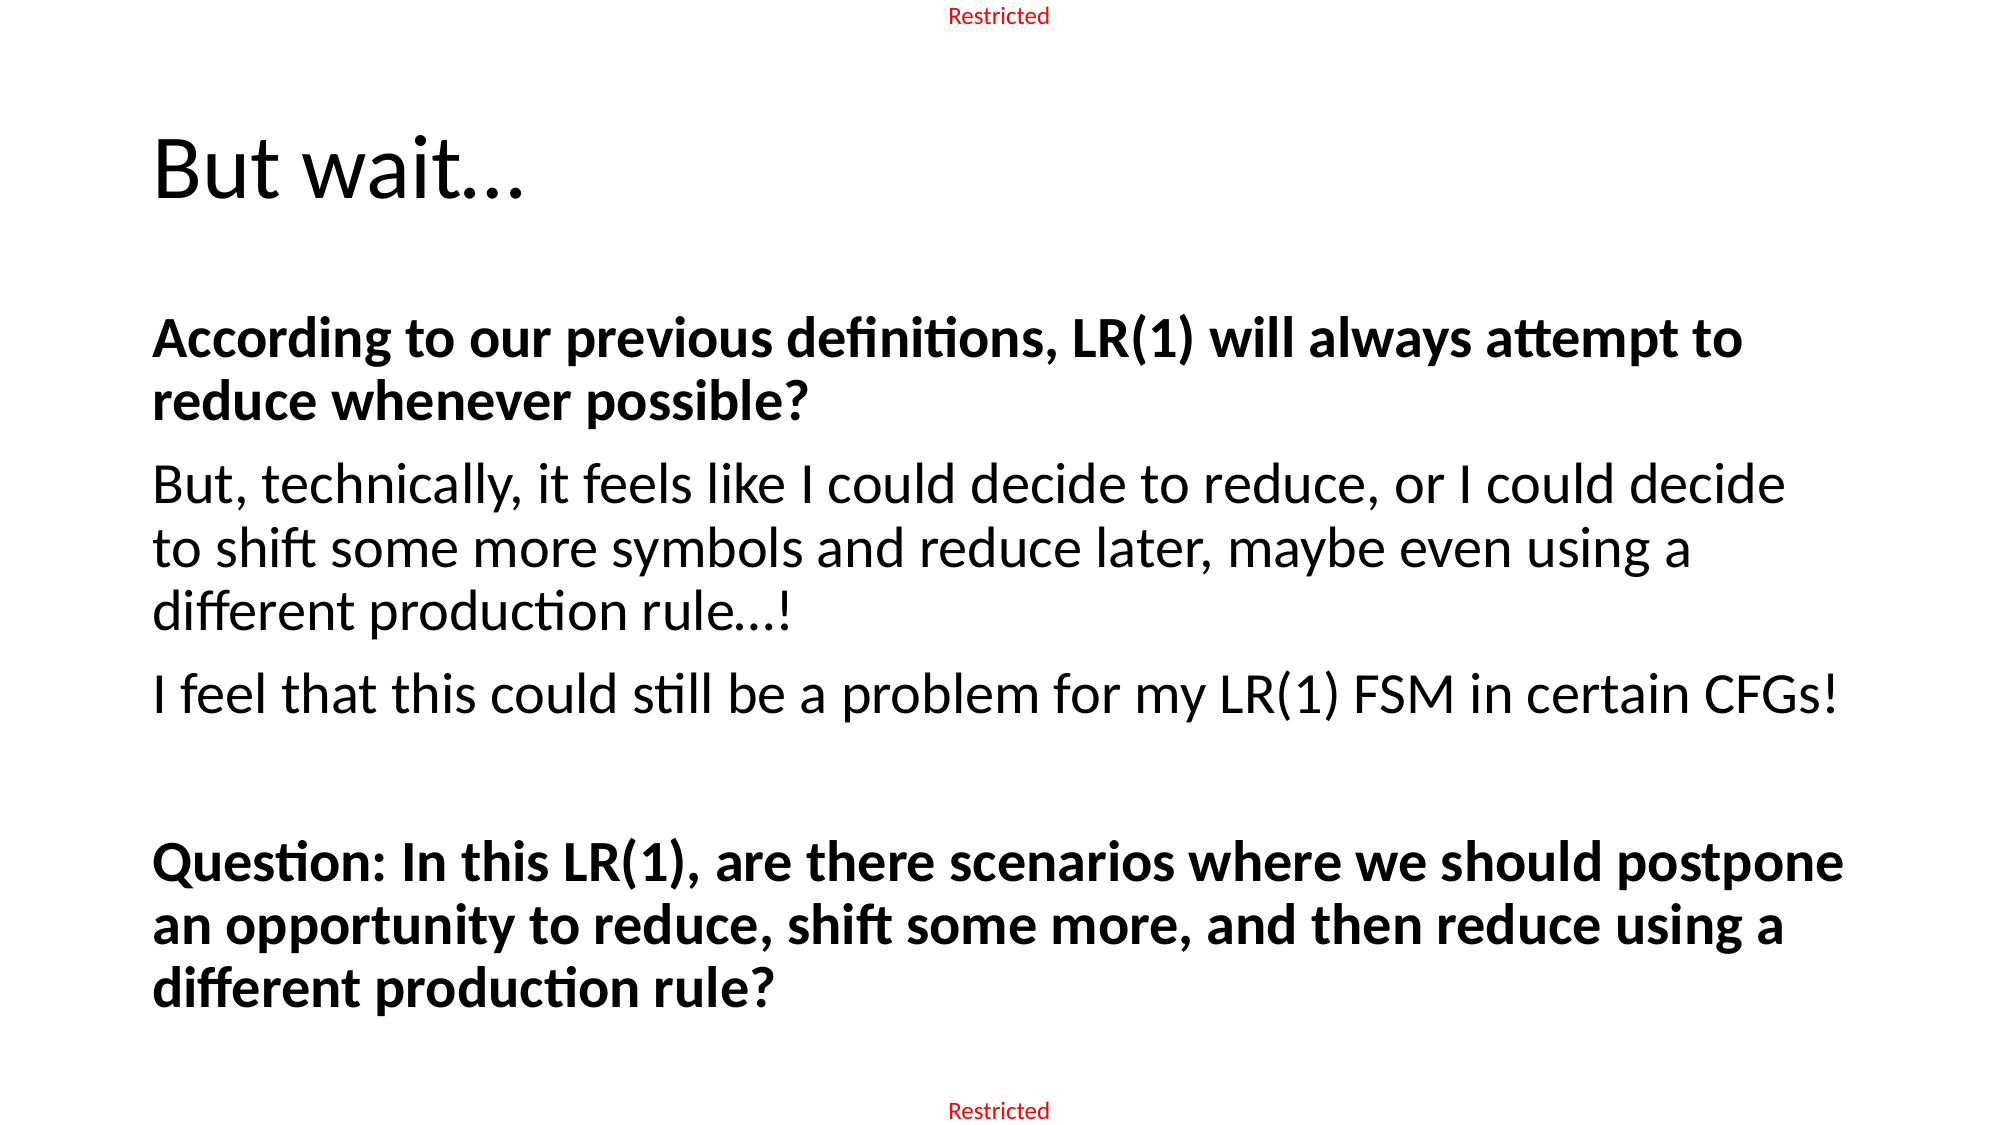

# But wait…
According to our previous definitions, LR(1) will always attempt to reduce whenever possible?
But, technically, it feels like I could decide to reduce, or I could decide to shift some more symbols and reduce later, maybe even using a different production rule…!
I feel that this could still be a problem for my LR(1) FSM in certain CFGs!

Question: In this LR(1), are there scenarios where we should postpone an opportunity to reduce, shift some more, and then reduce using a different production rule?